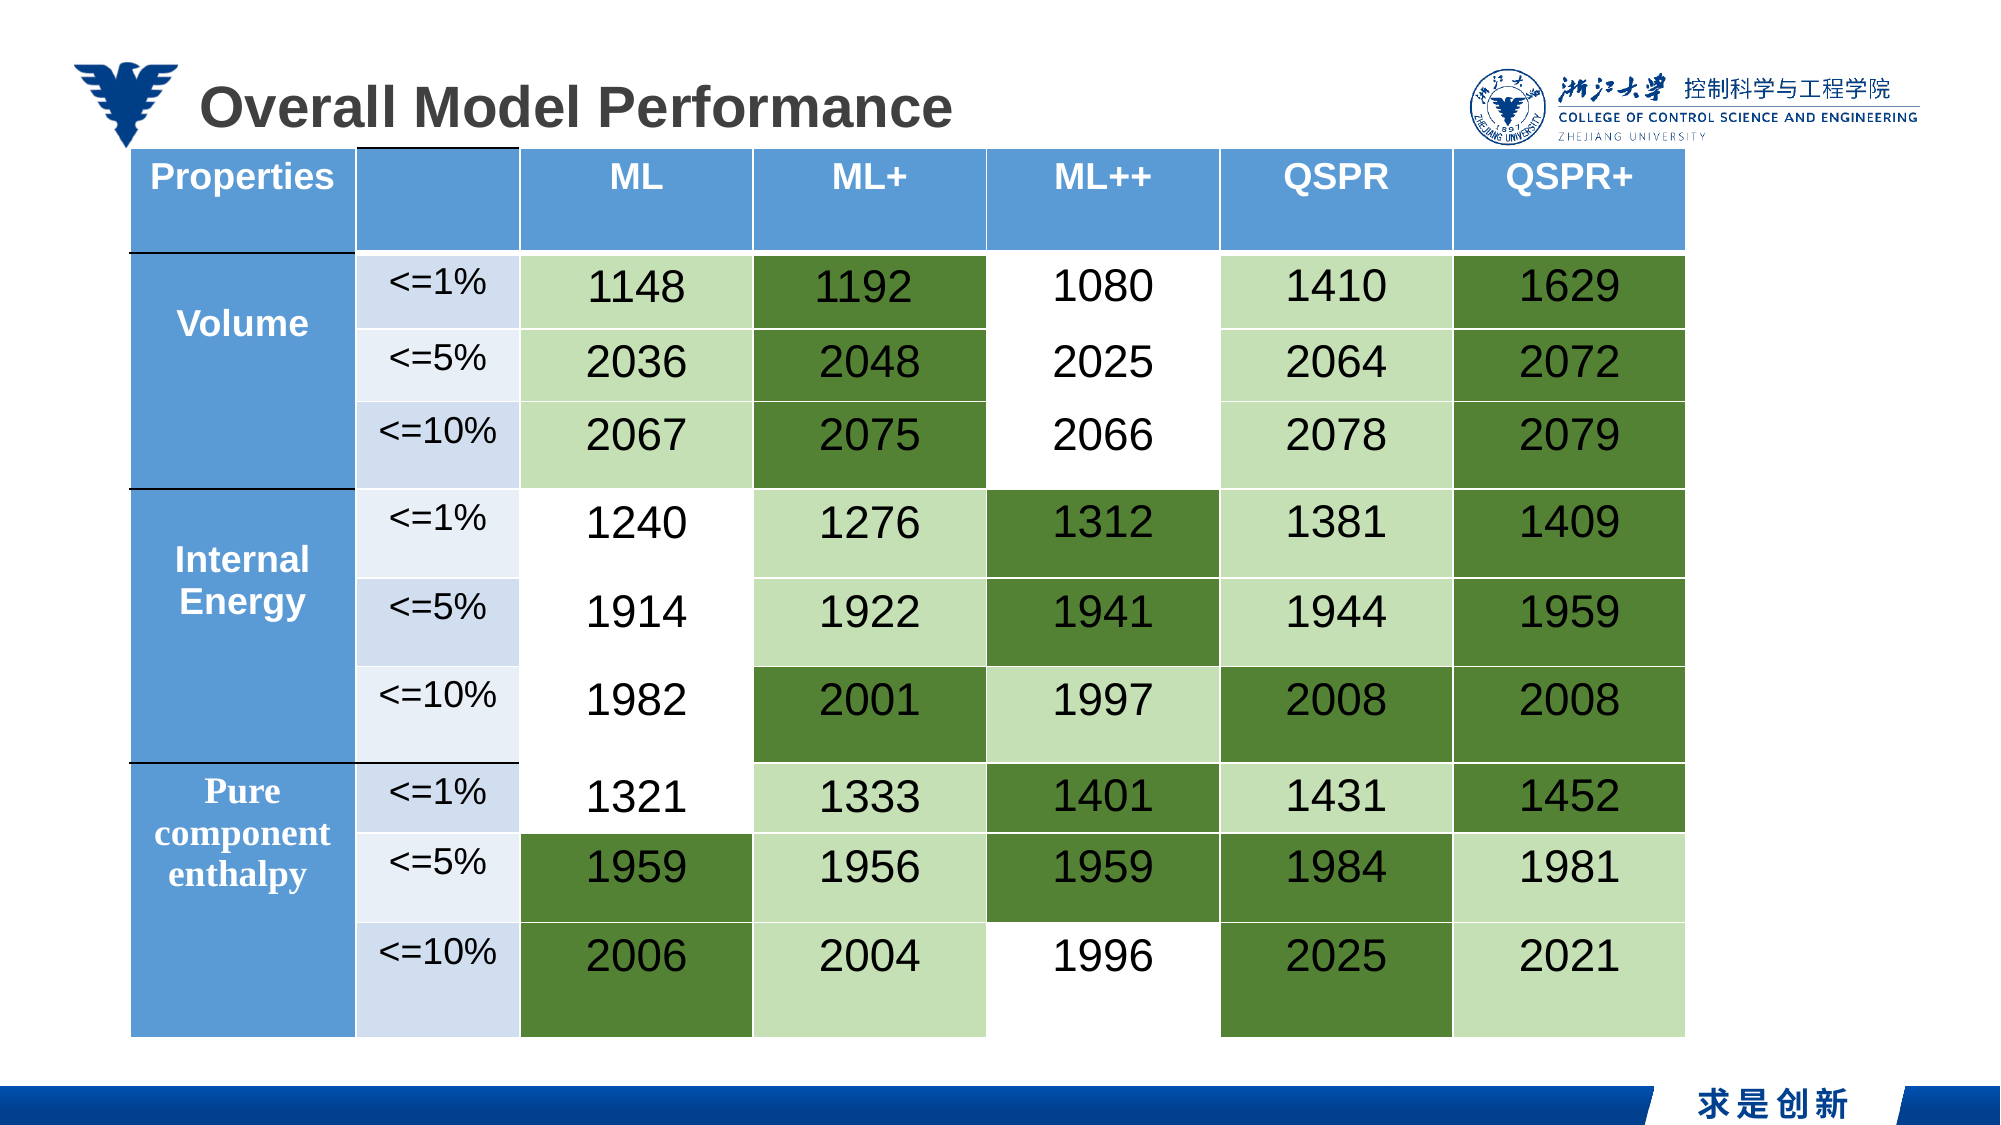

Overall Model Performance
| Properties |  | ML | ML+ | ML++ | QSPR | QSPR+ |
| --- | --- | --- | --- | --- | --- | --- |
| Volume | <=1% | 1148 | 1192 | 1080 | 1410 | 1629 |
|  | <=5% | 2036 | 2048 | 2025 | 2064 | 2072 |
|  | <=10% | 2067 | 2075 | 2066 | 2078 | 2079 |
| Internal Energy | <=1% | 1240 | 1276 | 1312 | 1381 | 1409 |
|  | <=5% | 1914 | 1922 | 1941 | 1944 | 1959 |
|  | <=10% | 1982 | 2001 | 1997 | 2008 | 2008 |
| Pure component enthalpy | <=1% | 1321 | 1333 | 1401 | 1431 | 1452 |
|  | <=5% | 1959 | 1956 | 1959 | 1984 | 1981 |
|  | <=10% | 2006 | 2004 | 1996 | 2025 | 2021 |